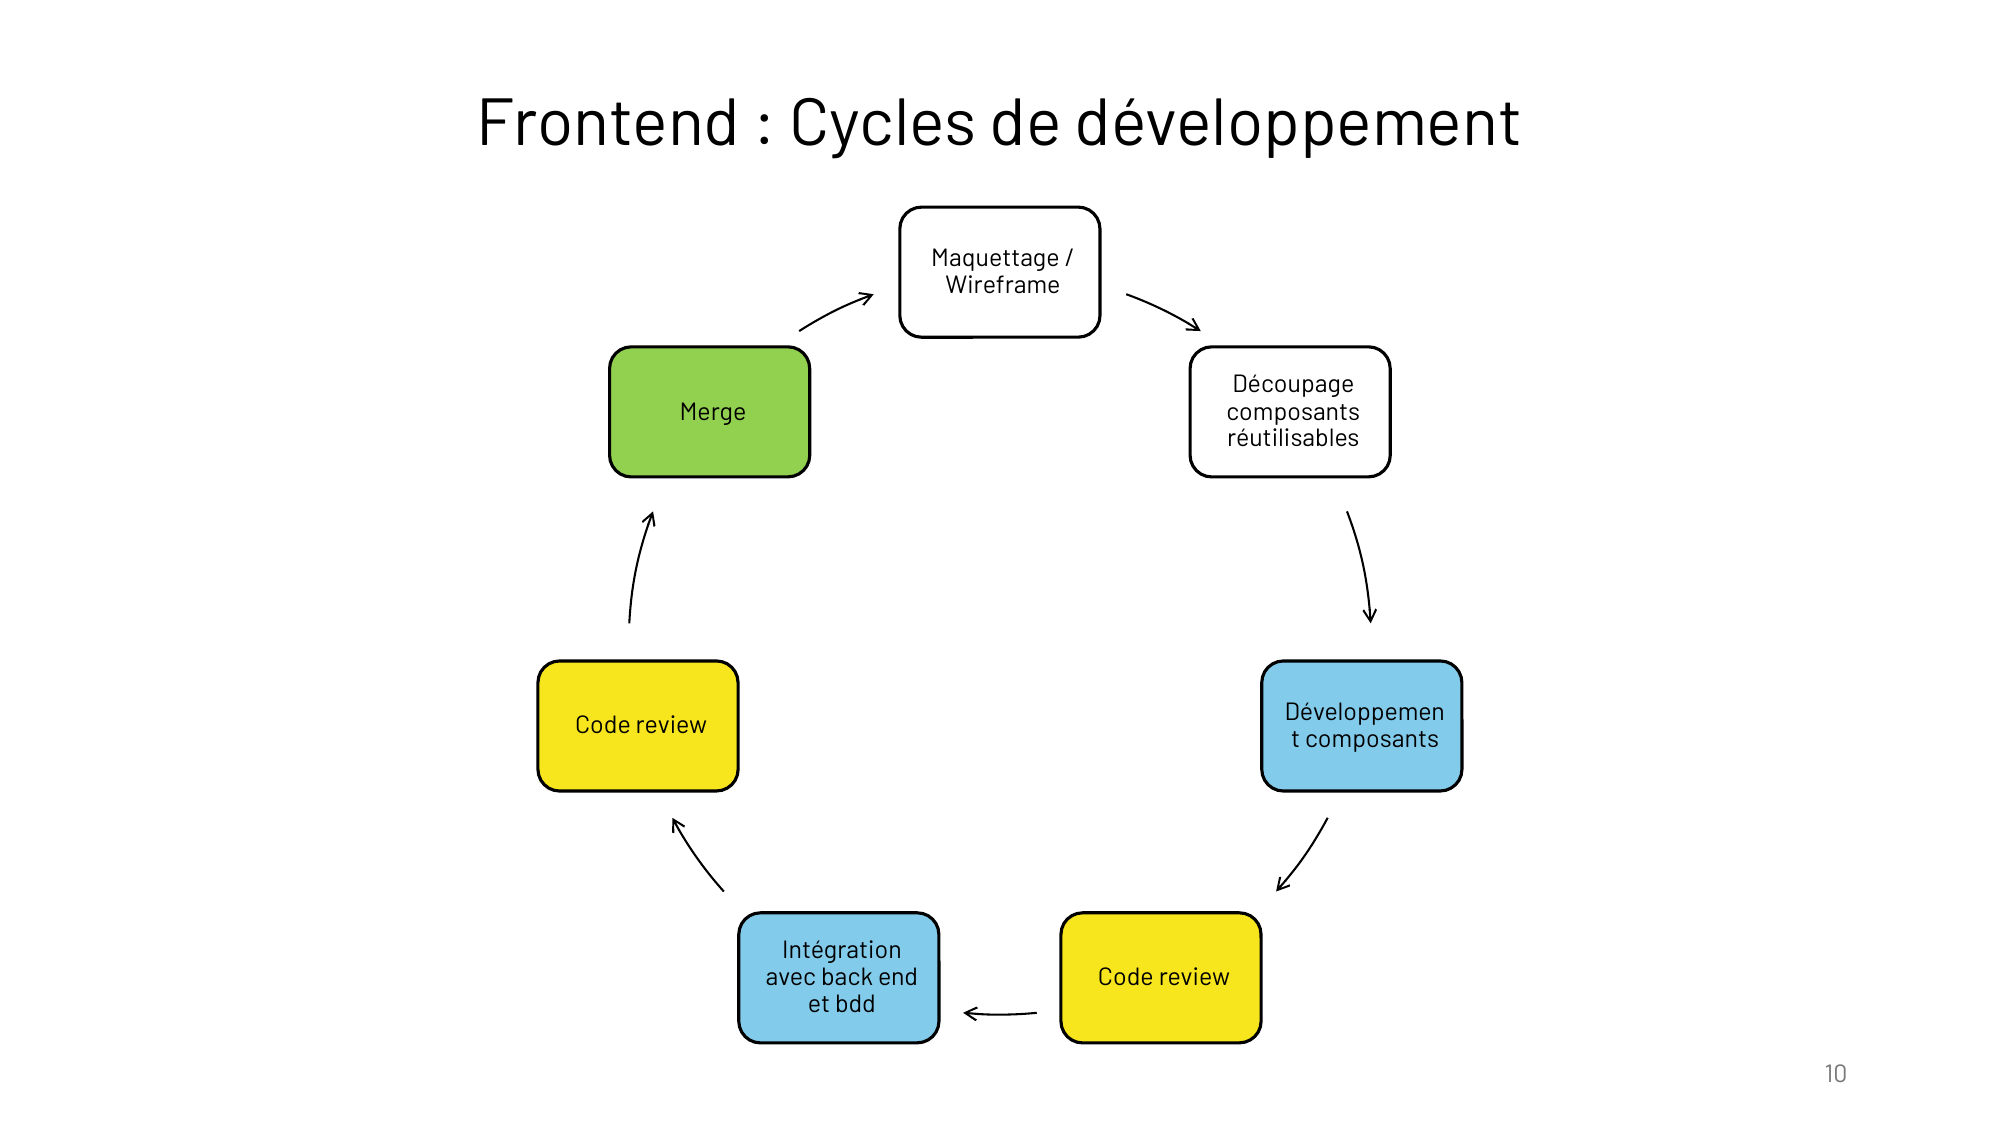

Frontend : Cycles de développement
Maquettage / Wireframe
Découpage composants réutilisables
Développement composants
Code review
Intégration avec back end et bdd
Code review
Merge
10